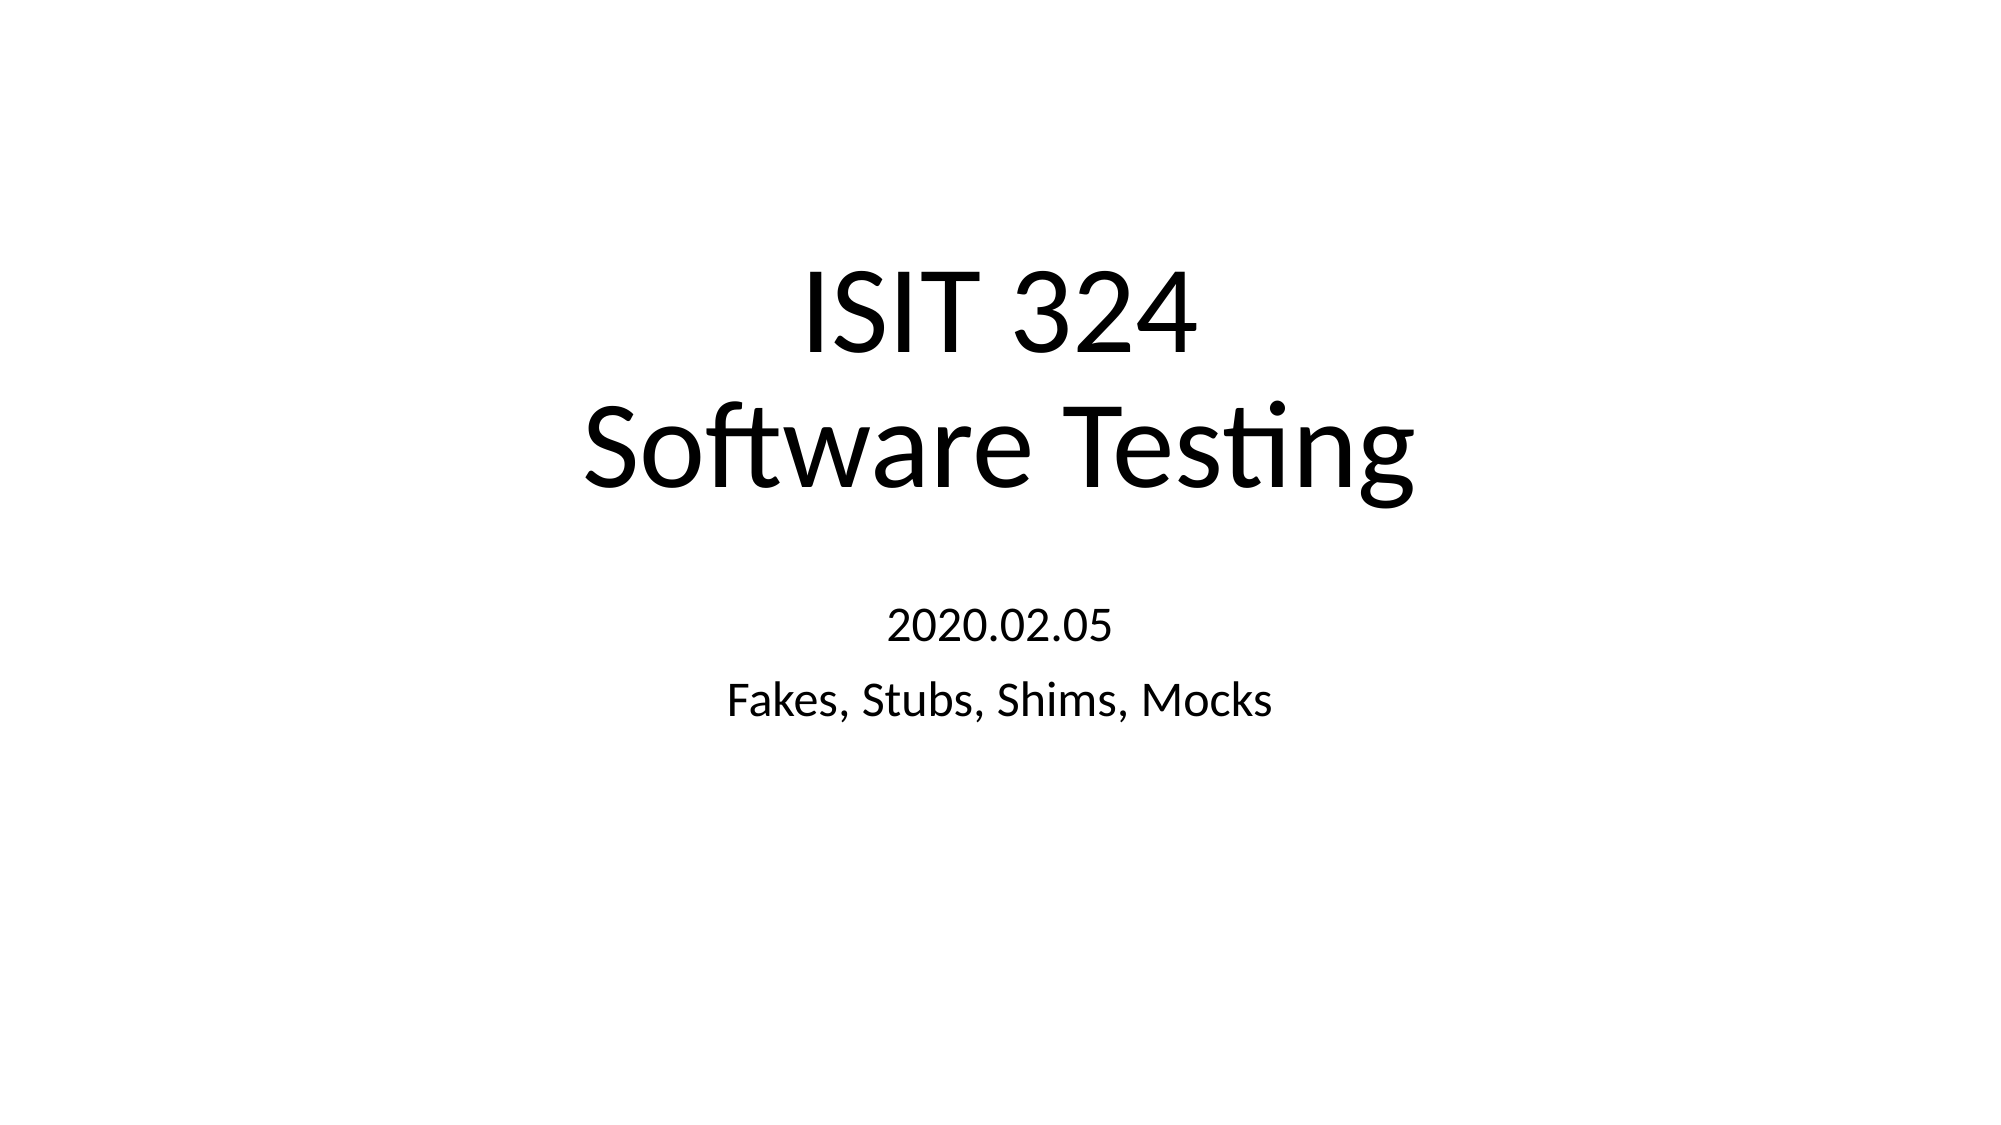

# ISIT 324 Software Testing
2020.02.05
Fakes, Stubs, Shims, Mocks